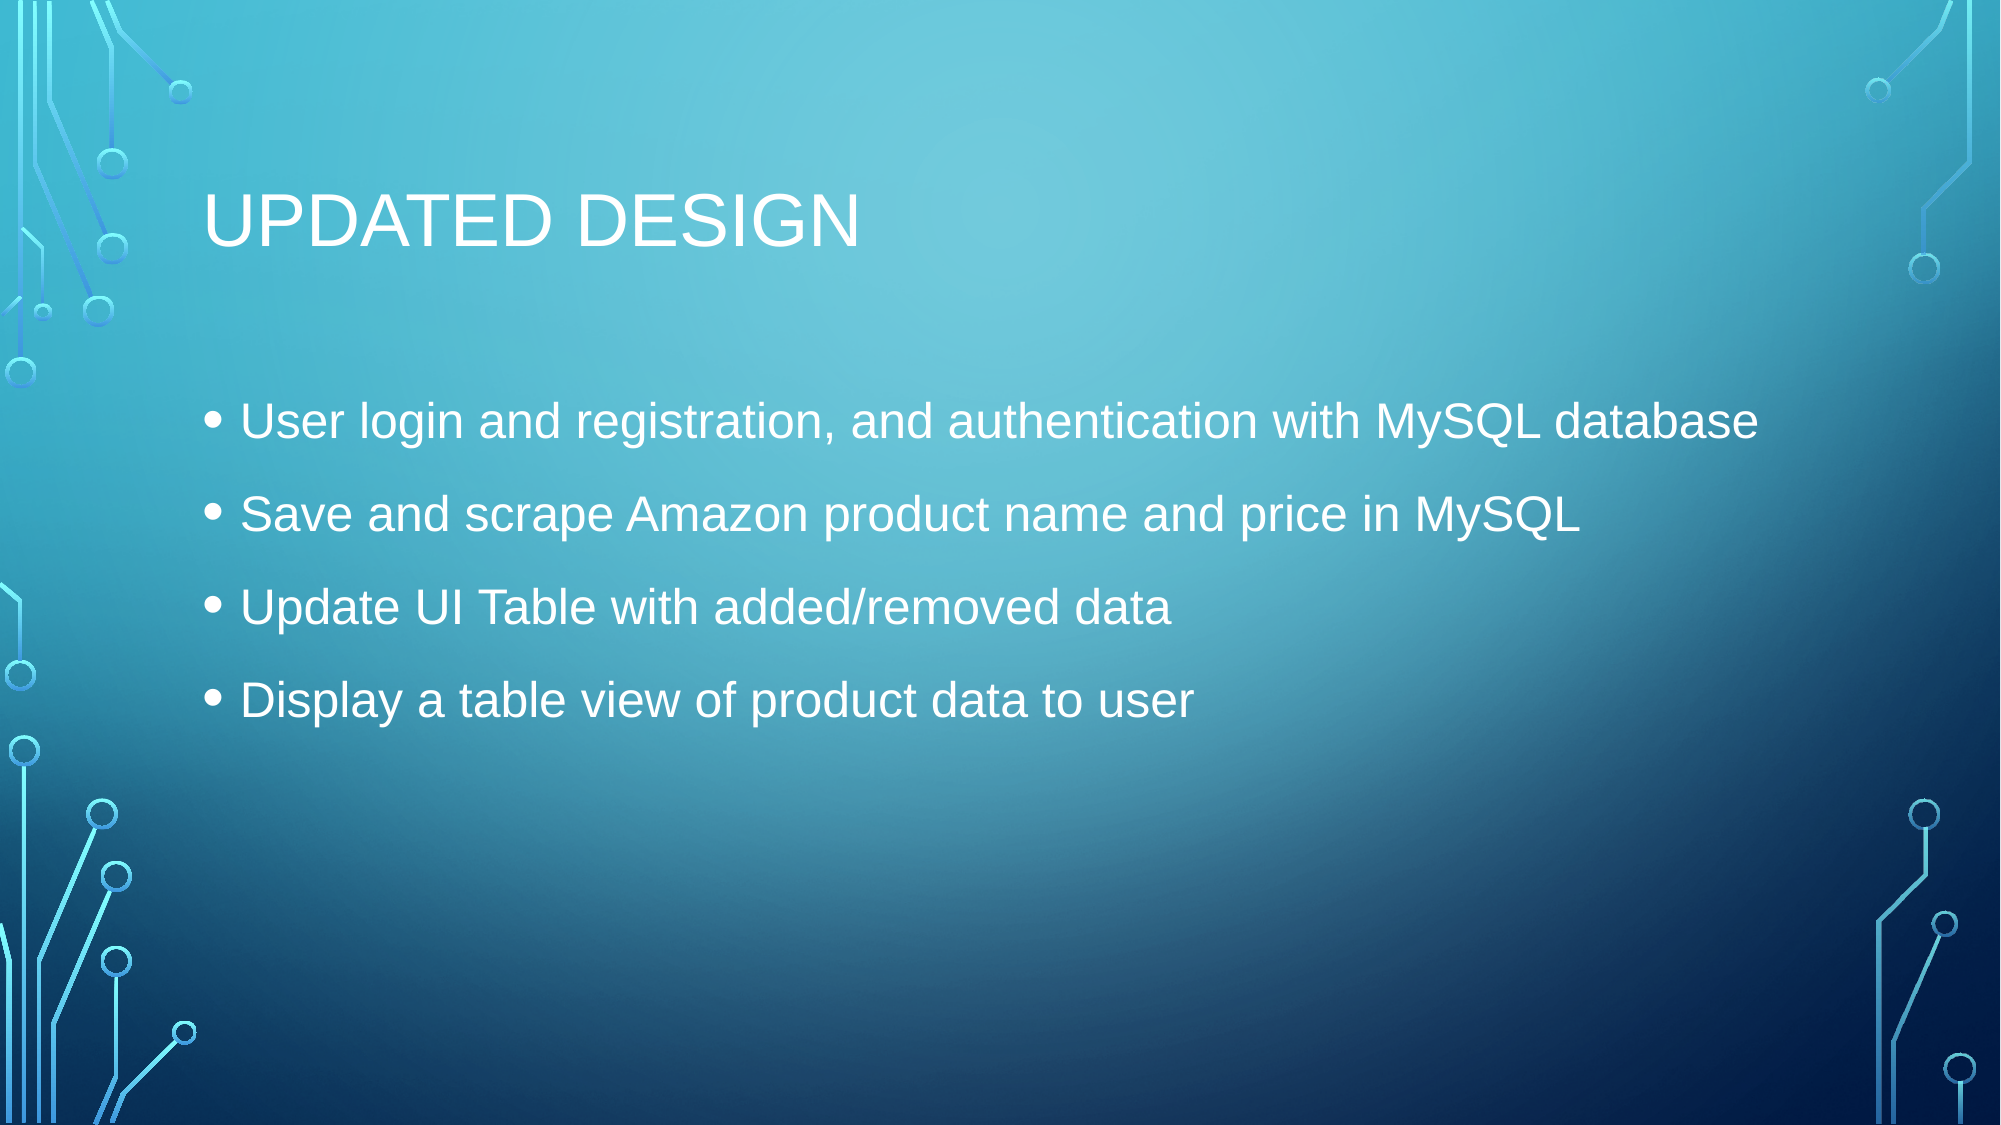

# Updated design
User login and registration, and authentication with MySQL database
Save and scrape Amazon product name and price in MySQL
Update UI Table with added/removed data
Display a table view of product data to user